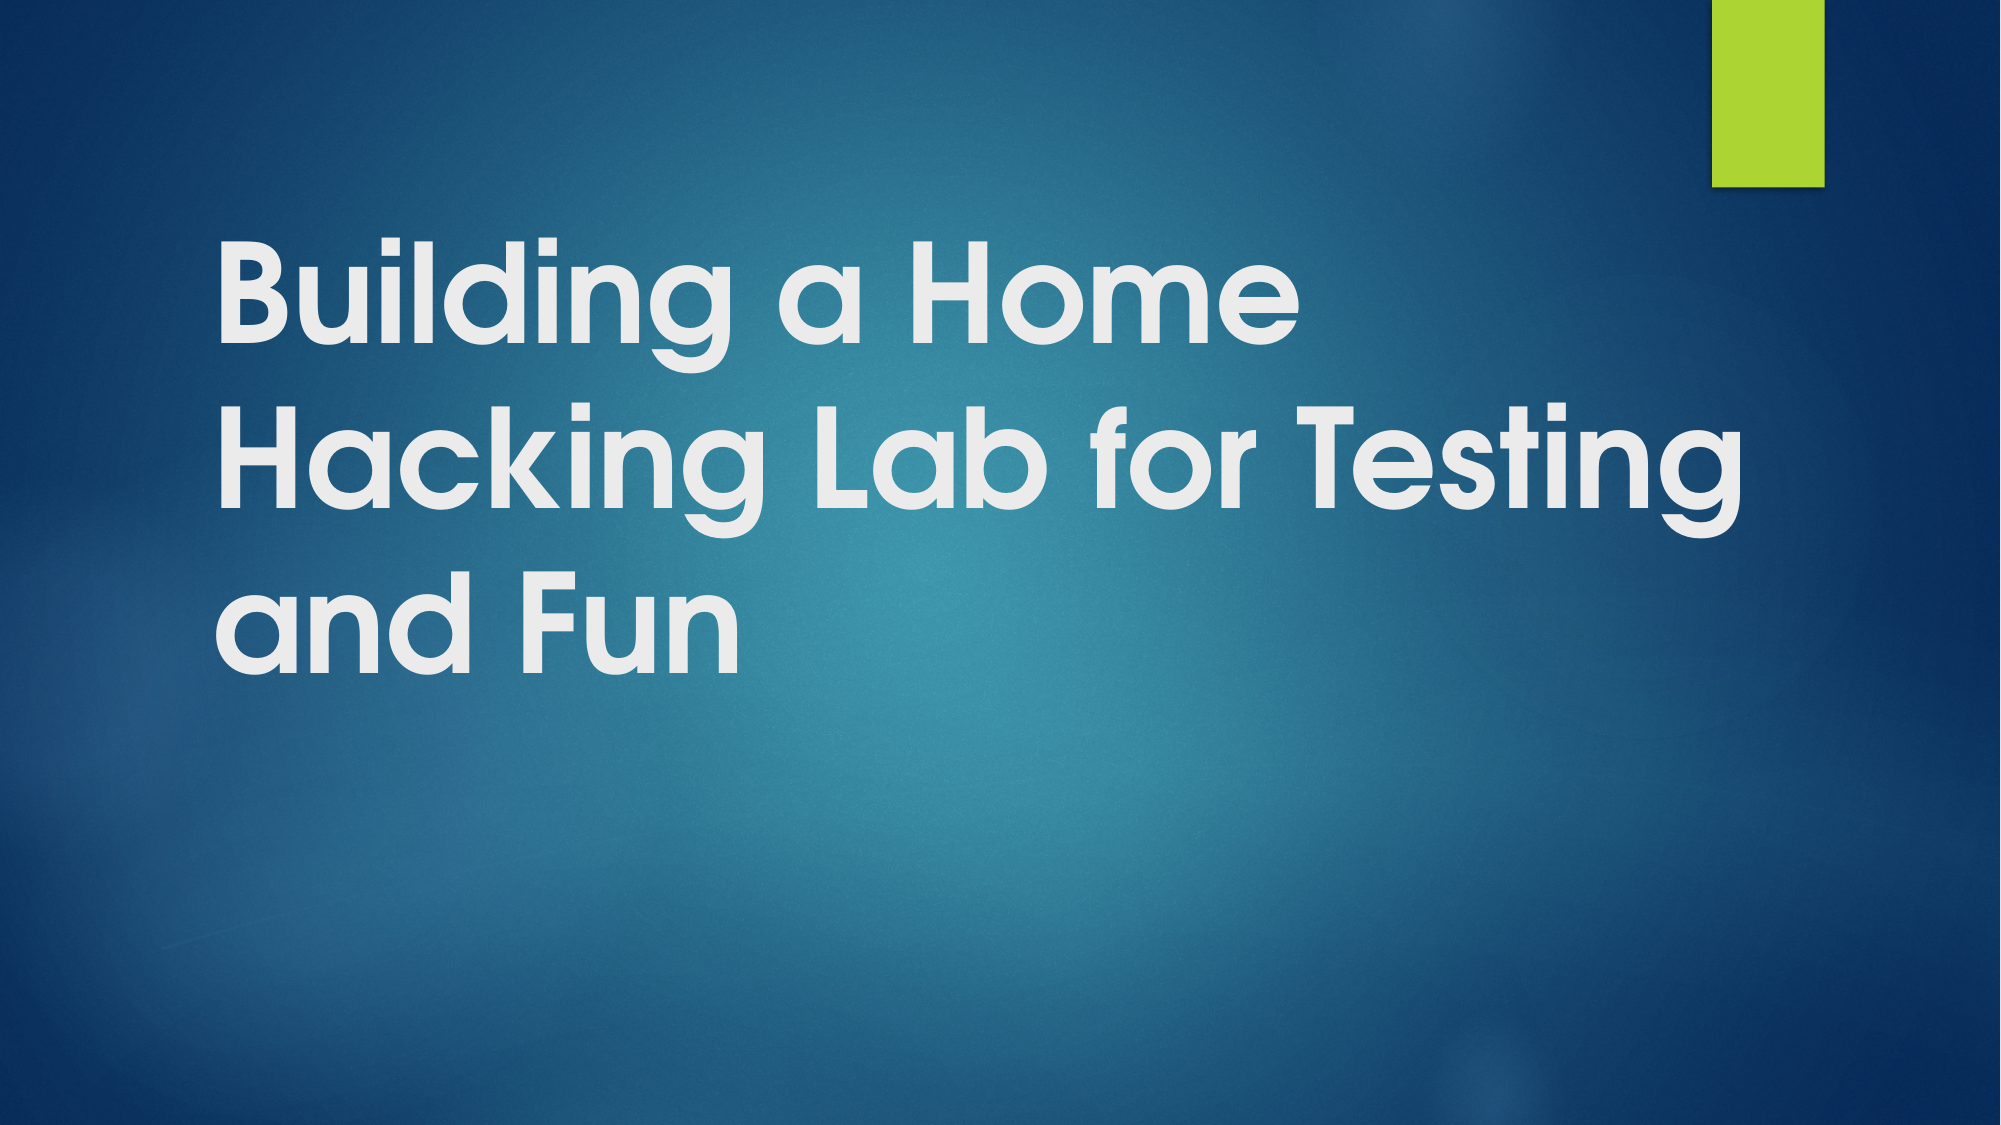

# Building a Home Hacking Lab for Testing and Fun